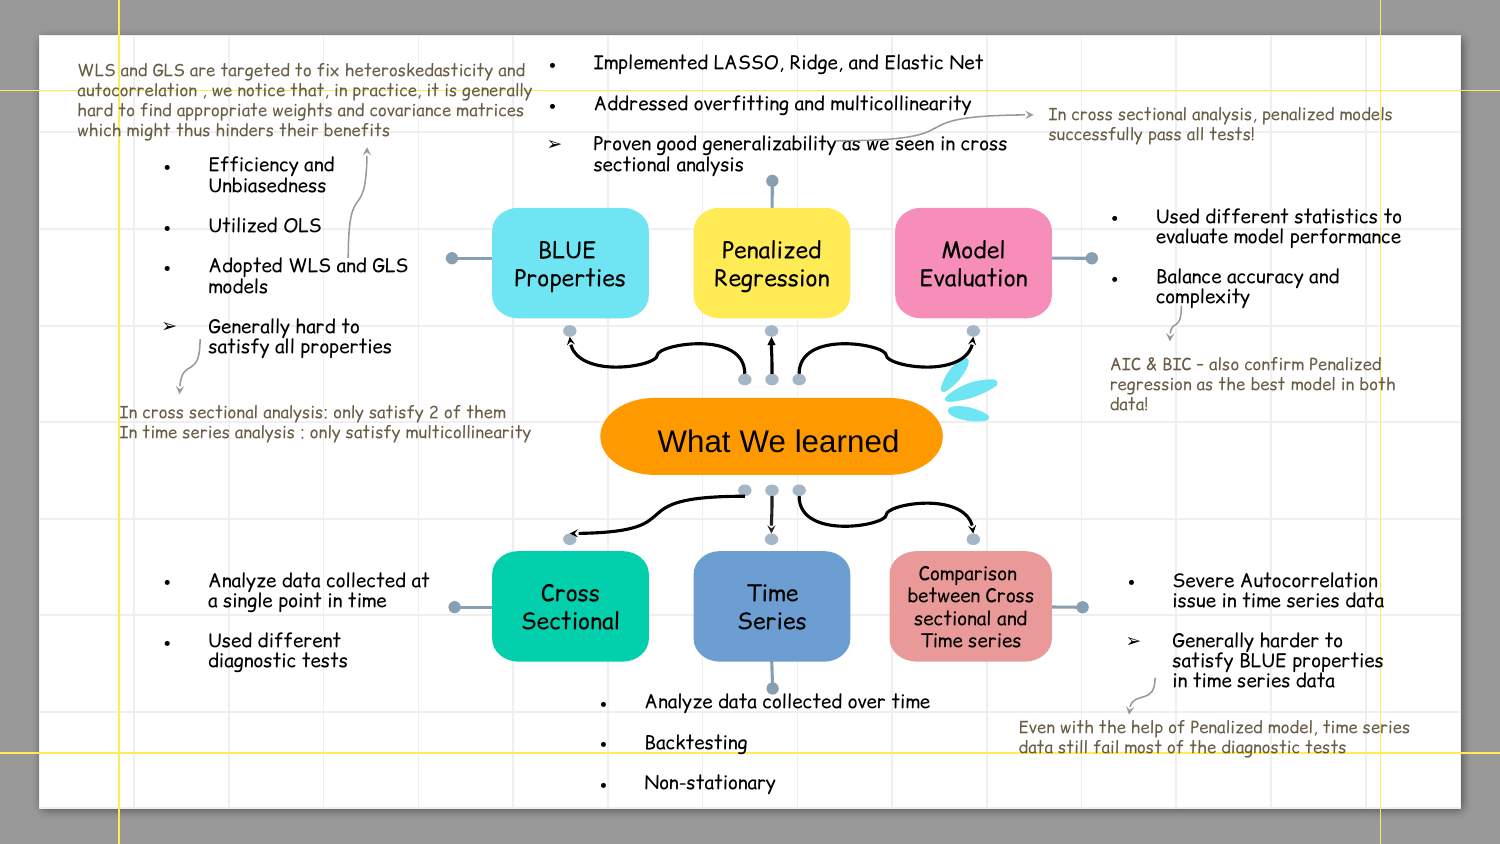

Implemented LASSO, Ridge, and Elastic Net

Addressed overfitting and multicollinearity

Proven good generalizability as we seen in cross sectional analysis
WLS and GLS are targeted to fix heteroskedasticity and autocorrelation , we notice that, in practice, it is generally hard to find appropriate weights and covariance matrices  which might thus hinders their benefits
In cross sectional analysis, penalized models successfully pass all tests!
Efficiency and Unbiasedness

Utilized OLS

Adopted WLS and GLS models

Generally hard to satisfy all properties
Used different statistics to evaluate model performance

Balance accuracy and complexity
BLUE
Properties
Penalized Regression
Model Evaluation

What We learned

Cross Sectional
Time Series
Comparison
between Cross sectional and Time series
AIC & BIC – also confirm Penalized regression as the best model in both data!

In cross sectional analysis: only satisfy 2 of them
In time series analysis : only satisfy multicollinearity
Analyze data collected at a single point in time

Used different diagnostic tests
Severe Autocorrelation issue in time series data

Generally harder to satisfy BLUE properties in time series data
Analyze data collected over time

Backtesting

Non-stationary
Even with the help of Penalized model, time series data still fail most of the diagnostic tests